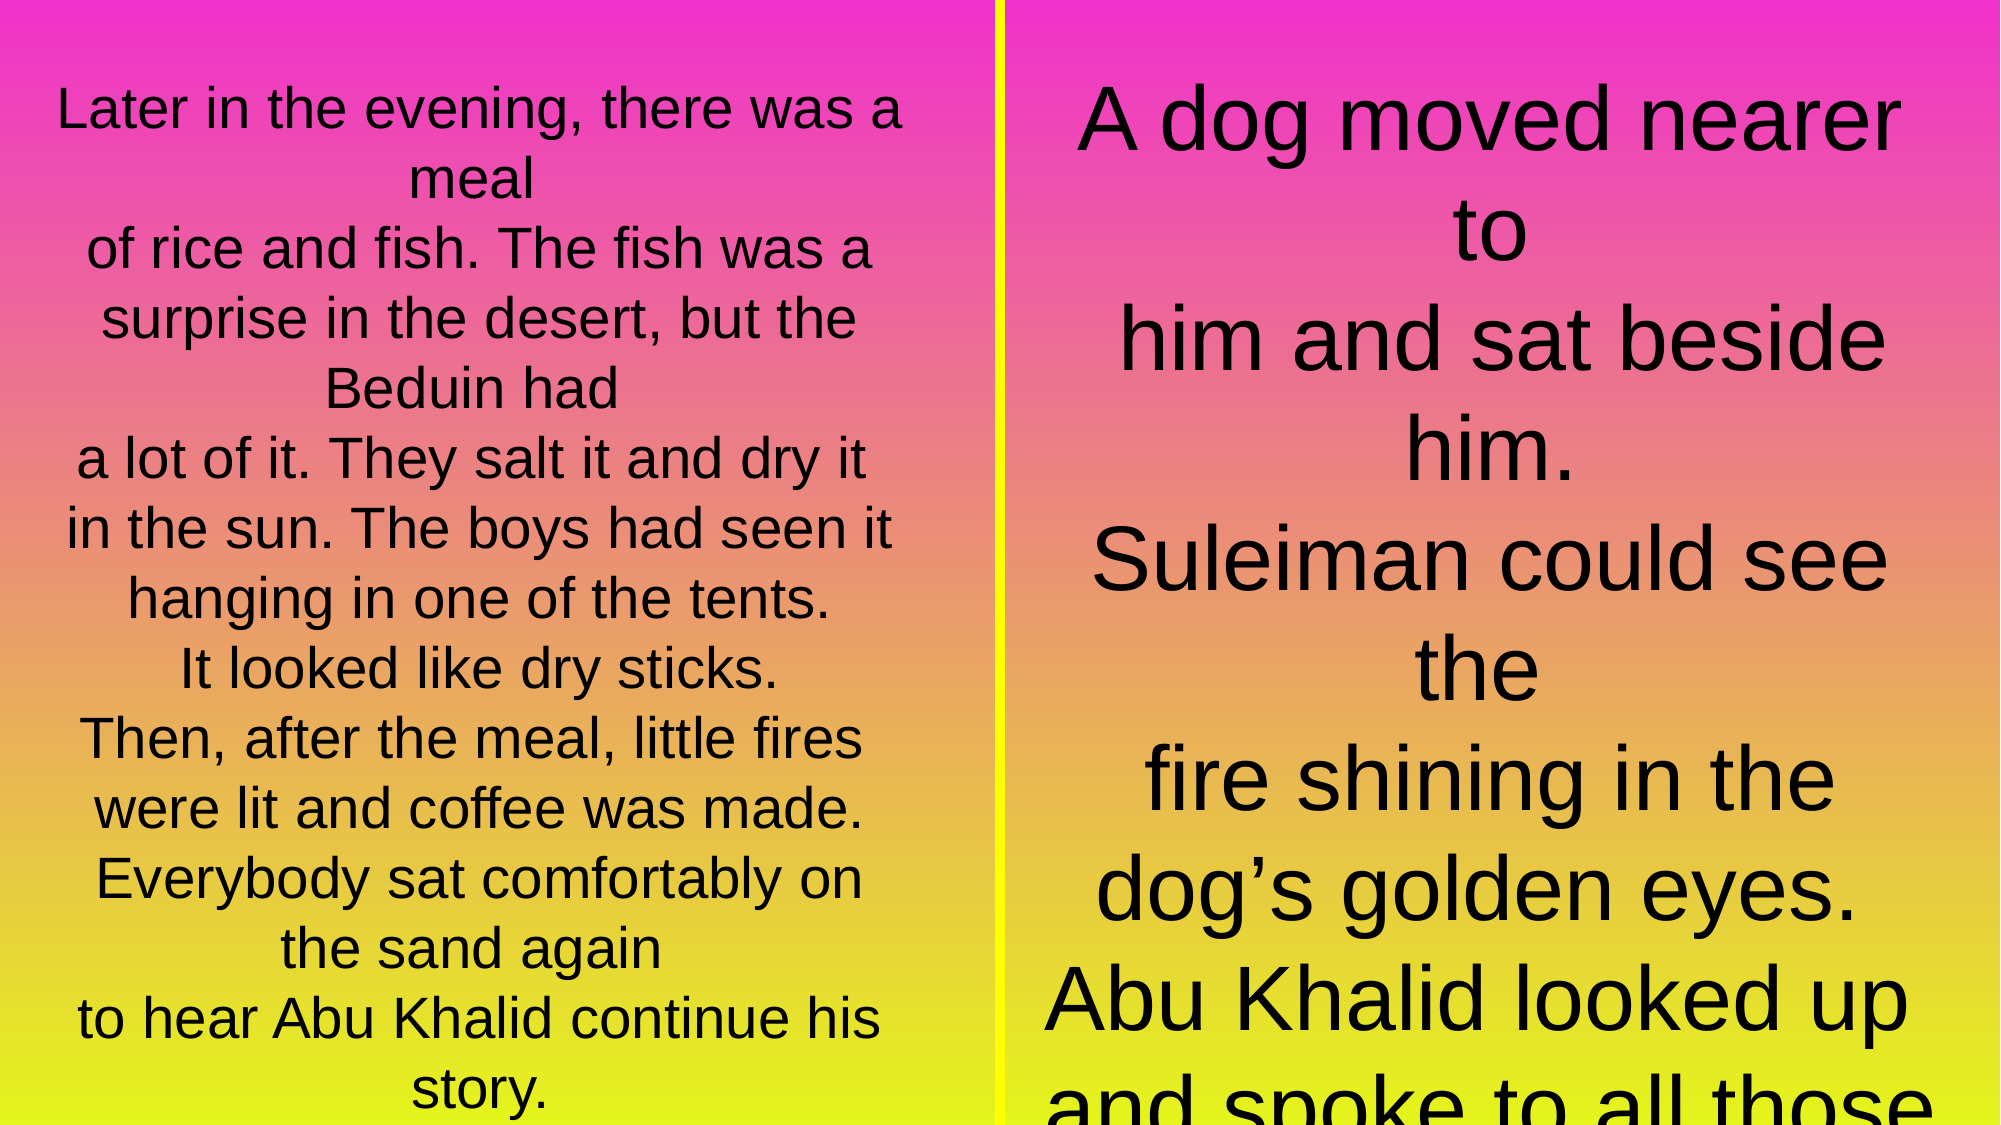

A dog moved nearer to
 him and sat beside him.
Suleiman could see the
fire shining in the dog’s golden eyes.
Abu Khalid looked up
and spoke to all those
who sat listening.
Later in the evening, there was a meal
of rice and fish. The fish was a surprise in the desert, but the Beduin had
a lot of it. They salt it and dry it
in the sun. The boys had seen it
 hanging in one of the tents.
It looked like dry sticks.
Then, after the meal, little fires
were lit and coffee was made. Everybody sat comfortably on the sand again
to hear Abu Khalid continue his story.
The old man smoked his pipe for
 a minute or two, and drank
a cup of coffee.